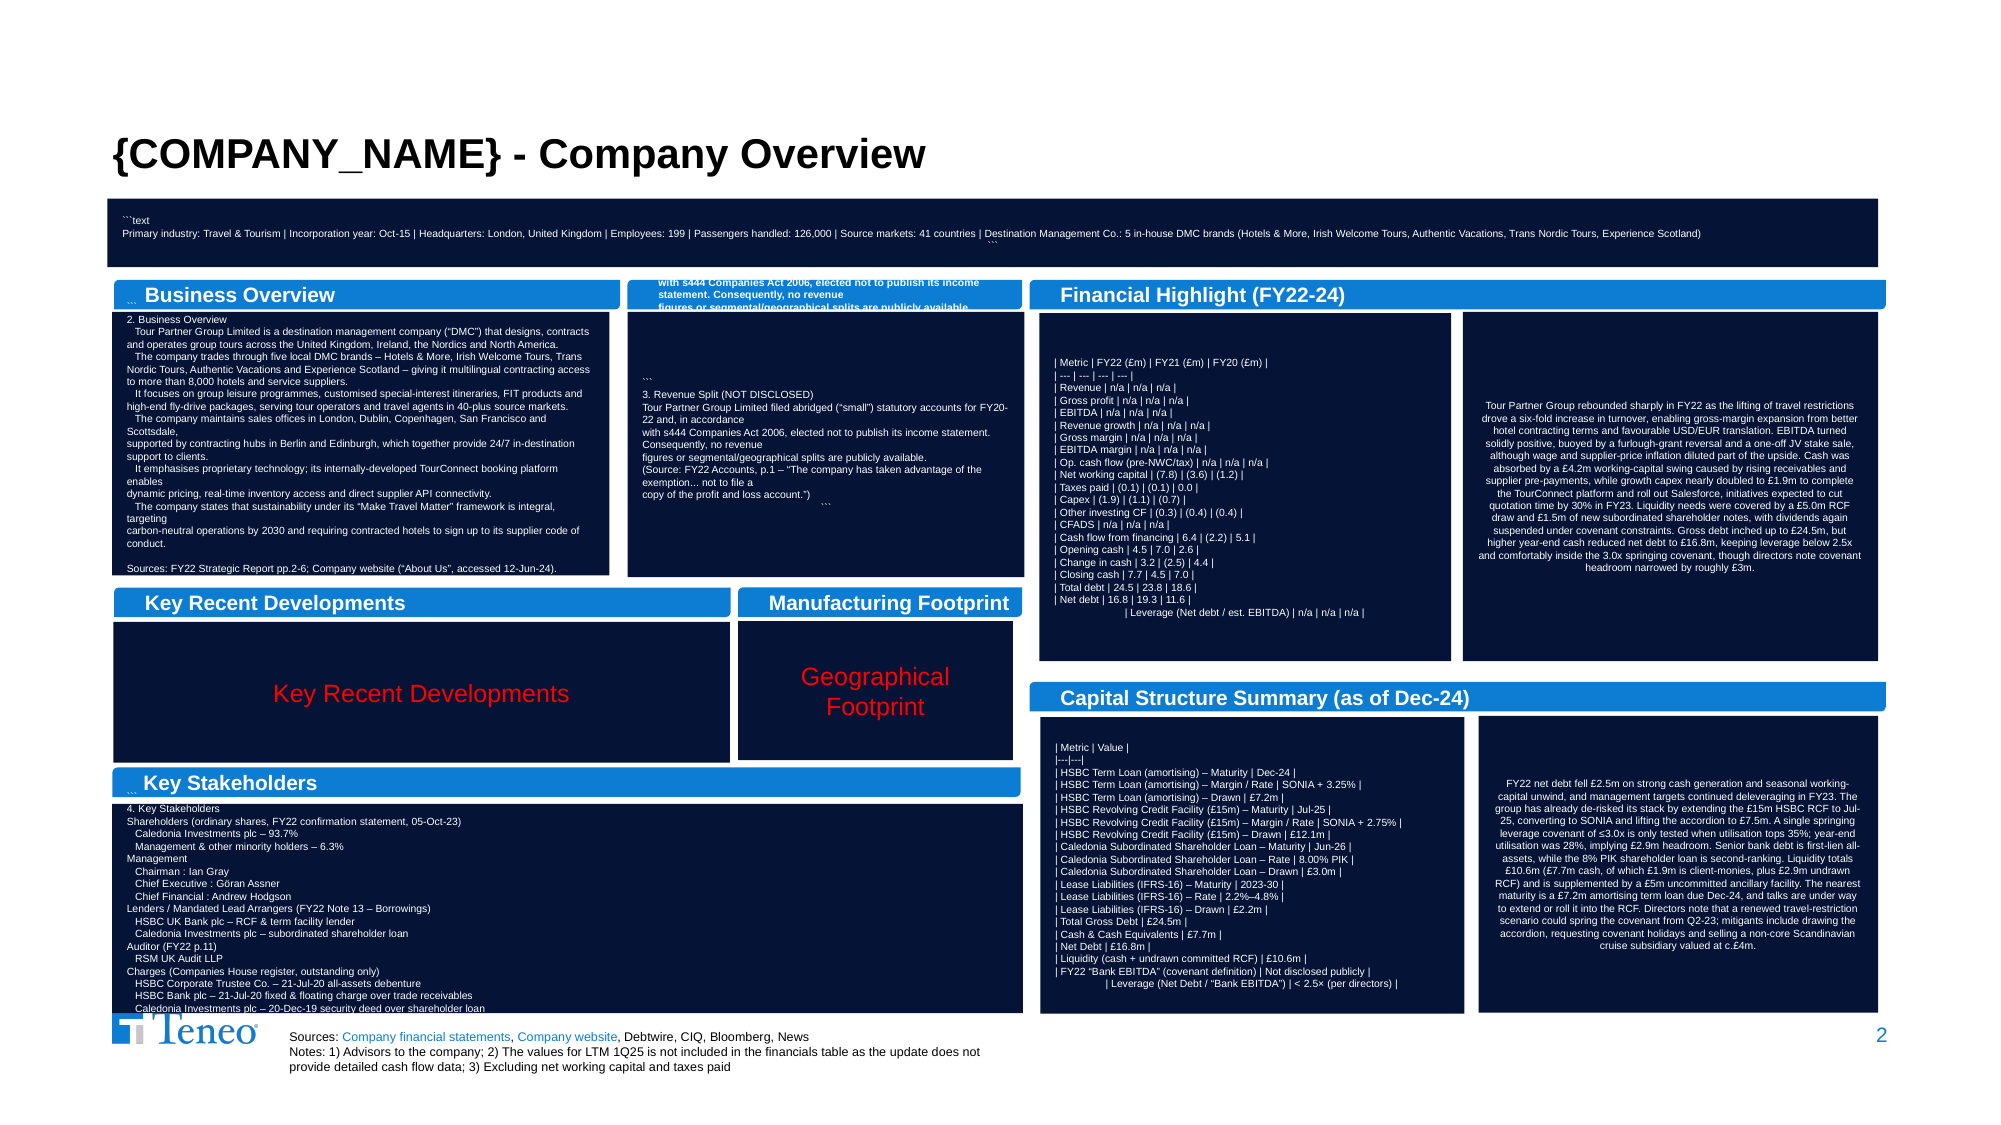

# {COMPANY_NAME} - Company Overview
```text
Primary industry: Travel & Tourism | Incorporation year: Oct-15 | Headquarters: London, United Kingdom | Employees: 199 | Passengers handled: 126,000 | Source markets: 41 countries | Destination Management Co.: 5 in-house DMC brands (Hotels & More, Irish Welcome Tours, Authentic Vacations, Trans Nordic Tours, Experience Scotland)
```
Business Overview
```
3. Revenue Split (NOT DISCLOSED)
Tour Partner Group Limited filed abridged (“small”) statutory accounts for FY20-22 and, in accordance
with s444 Companies Act 2006, elected not to publish its income statement. Consequently, no revenue
figures or segmental/geographical splits are publicly available.
(Source: FY22 Accounts, p.1 – “The company has taken advantage of the exemption... not to file a
copy of the profit and loss account.”)
``` (FY24)
Financial Highlight (FY22-24)
```
3. Revenue Split (NOT DISCLOSED)
Tour Partner Group Limited filed abridged (“small”) statutory accounts for FY20-22 and, in accordance
with s444 Companies Act 2006, elected not to publish its income statement. Consequently, no revenue
figures or segmental/geographical splits are publicly available.
(Source: FY22 Accounts, p.1 – “The company has taken advantage of the exemption... not to file a
copy of the profit and loss account.”)
```
```
2. Business Overview
 Tour Partner Group Limited is a destination management company (“DMC”) that designs, contracts
and operates group tours across the United Kingdom, Ireland, the Nordics and North America.
 The company trades through five local DMC brands – Hotels & More, Irish Welcome Tours, Trans
Nordic Tours, Authentic Vacations and Experience Scotland – giving it multilingual contracting access
to more than 8,000 hotels and service suppliers.
 It focuses on group leisure programmes, customised special-interest itineraries, FIT products and
high-end fly-drive packages, serving tour operators and travel agents in 40-plus source markets.
 The company maintains sales offices in London, Dublin, Copenhagen, San Francisco and Scottsdale,
supported by contracting hubs in Berlin and Edinburgh, which together provide 24/7 in-destination
support to clients.
 It emphasises proprietary technology; its internally-developed TourConnect booking platform enables
dynamic pricing, real-time inventory access and direct supplier API connectivity.
 The company states that sustainability under its “Make Travel Matter” framework is integral, targeting
carbon-neutral operations by 2030 and requiring contracted hotels to sign up to its supplier code of
conduct.

Sources: FY22 Strategic Report pp.2-6; Company website (“About Us”, accessed 12-Jun-24).
```
Tour Partner Group rebounded sharply in FY22 as the lifting of travel restrictions drove a six-fold increase in turnover, enabling gross-margin expansion from better hotel contracting terms and favourable USD/EUR translation. EBITDA turned solidly positive, buoyed by a furlough-grant reversal and a one-off JV stake sale, although wage and supplier-price inflation diluted part of the upside. Cash was absorbed by a £4.2m working-capital swing caused by rising receivables and supplier pre-payments, while growth capex nearly doubled to £1.9m to complete the TourConnect platform and roll out Salesforce, initiatives expected to cut quotation time by 30% in FY23. Liquidity needs were covered by a £5.0m RCF draw and £1.5m of new subordinated shareholder notes, with dividends again suspended under covenant constraints. Gross debt inched up to £24.5m, but higher year-end cash reduced net debt to £16.8m, keeping leverage below 2.5x and comfortably inside the 3.0x springing covenant, though directors note covenant headroom narrowed by roughly £3m.
| Metric | FY22 (£m) | FY21 (£m) | FY20 (£m) |
| --- | --- | --- | --- |
| Revenue | n/a | n/a | n/a |
| Gross profit | n/a | n/a | n/a |
| EBITDA | n/a | n/a | n/a |
| Revenue growth | n/a | n/a | n/a |
| Gross margin | n/a | n/a | n/a |
| EBITDA margin | n/a | n/a | n/a |
| Op. cash flow (pre-NWC/tax) | n/a | n/a | n/a |
| Net working capital | (7.8) | (3.6) | (1.2) |
| Taxes paid | (0.1) | (0.1) | 0.0 |
| Capex | (1.9) | (1.1) | (0.7) |
| Other investing CF | (0.3) | (0.4) | (0.4) |
| CFADS | n/a | n/a | n/a |
| Cash flow from financing | 6.4 | (2.2) | 5.1 |
| Opening cash | 4.5 | 7.0 | 2.6 |
| Change in cash | 3.2 | (2.5) | 4.4 |
| Closing cash | 7.7 | 4.5 | 7.0 |
| Total debt | 24.5 | 23.8 | 18.6 |
| Net debt | 16.8 | 19.3 | 11.6 |
| Leverage (Net debt / est. EBITDA) | n/a | n/a | n/a |
Manufacturing Footprint
Key Recent Developments
Geographical Footprint
Key Recent Developments
Capital Structure Summary (as of Dec-24)
FY22 net debt fell £2.5m on strong cash generation and seasonal working-capital unwind, and management targets continued deleveraging in FY23. The group has already de-risked its stack by extending the £15m HSBC RCF to Jul-25, converting to SONIA and lifting the accordion to £7.5m. A single springing leverage covenant of ≤3.0x is only tested when utilisation tops 35%; year-end utilisation was 28%, implying £2.9m headroom. Senior bank debt is first-lien all-assets, while the 8% PIK shareholder loan is second-ranking. Liquidity totals £10.6m (£7.7m cash, of which £1.9m is client-monies, plus £2.9m undrawn RCF) and is supplemented by a £5m uncommitted ancillary facility. The nearest maturity is a £7.2m amortising term loan due Dec-24, and talks are under way to extend or roll it into the RCF. Directors note that a renewed travel-restriction scenario could spring the covenant from Q2-23; mitigants include drawing the accordion, requesting covenant holidays and selling a non-core Scandinavian cruise subsidiary valued at c.£4m.
| Metric | Value |
|---|---|
| HSBC Term Loan (amortising) – Maturity | Dec-24 |
| HSBC Term Loan (amortising) – Margin / Rate | SONIA + 3.25% |
| HSBC Term Loan (amortising) – Drawn | £7.2m |
| HSBC Revolving Credit Facility (£15m) – Maturity | Jul-25 |
| HSBC Revolving Credit Facility (£15m) – Margin / Rate | SONIA + 2.75% |
| HSBC Revolving Credit Facility (£15m) – Drawn | £12.1m |
| Caledonia Subordinated Shareholder Loan – Maturity | Jun-26 |
| Caledonia Subordinated Shareholder Loan – Rate | 8.00% PIK |
| Caledonia Subordinated Shareholder Loan – Drawn | £3.0m |
| Lease Liabilities (IFRS-16) – Maturity | 2023-30 |
| Lease Liabilities (IFRS-16) – Rate | 2.2%–4.8% |
| Lease Liabilities (IFRS-16) – Drawn | £2.2m |
| Total Gross Debt | £24.5m |
| Cash & Cash Equivalents | £7.7m |
| Net Debt | £16.8m |
| Liquidity (cash + undrawn committed RCF) | £10.6m |
| FY22 “Bank EBITDA” (covenant definition) | Not disclosed publicly |
| Leverage (Net Debt / “Bank EBITDA”) | < 2.5× (per directors) |
Key Stakeholders
```
4. Key Stakeholders
Shareholders (ordinary shares, FY22 confirmation statement, 05-Oct-23)
 Caledonia Investments plc – 93.7%
 Management & other minority holders – 6.3%
Management
 Chairman : Ian Gray
 Chief Executive : Göran Assner
 Chief Financial : Andrew Hodgson
Lenders / Mandated Lead Arrangers (FY22 Note 13 – Borrowings)
 HSBC UK Bank plc – RCF & term facility lender
 Caledonia Investments plc – subordinated shareholder loan
Auditor (FY22 p.11)
 RSM UK Audit LLP
Charges (Companies House register, outstanding only)
 HSBC Corporate Trustee Co. – 21-Jul-20 all-assets debenture
 HSBC Bank plc – 21-Jul-20 fixed & floating charge over trade receivables
 Caledonia Investments plc – 20-Dec-19 security deed over shareholder loan
```
2
Sources: Company financial statements, Company website, Debtwire, CIQ, Bloomberg, News
Notes: 1) Advisors to the company; 2) The values for LTM 1Q25 is not included in the financials table as the update does not provide detailed cash flow data; 3) Excluding net working capital and taxes paid